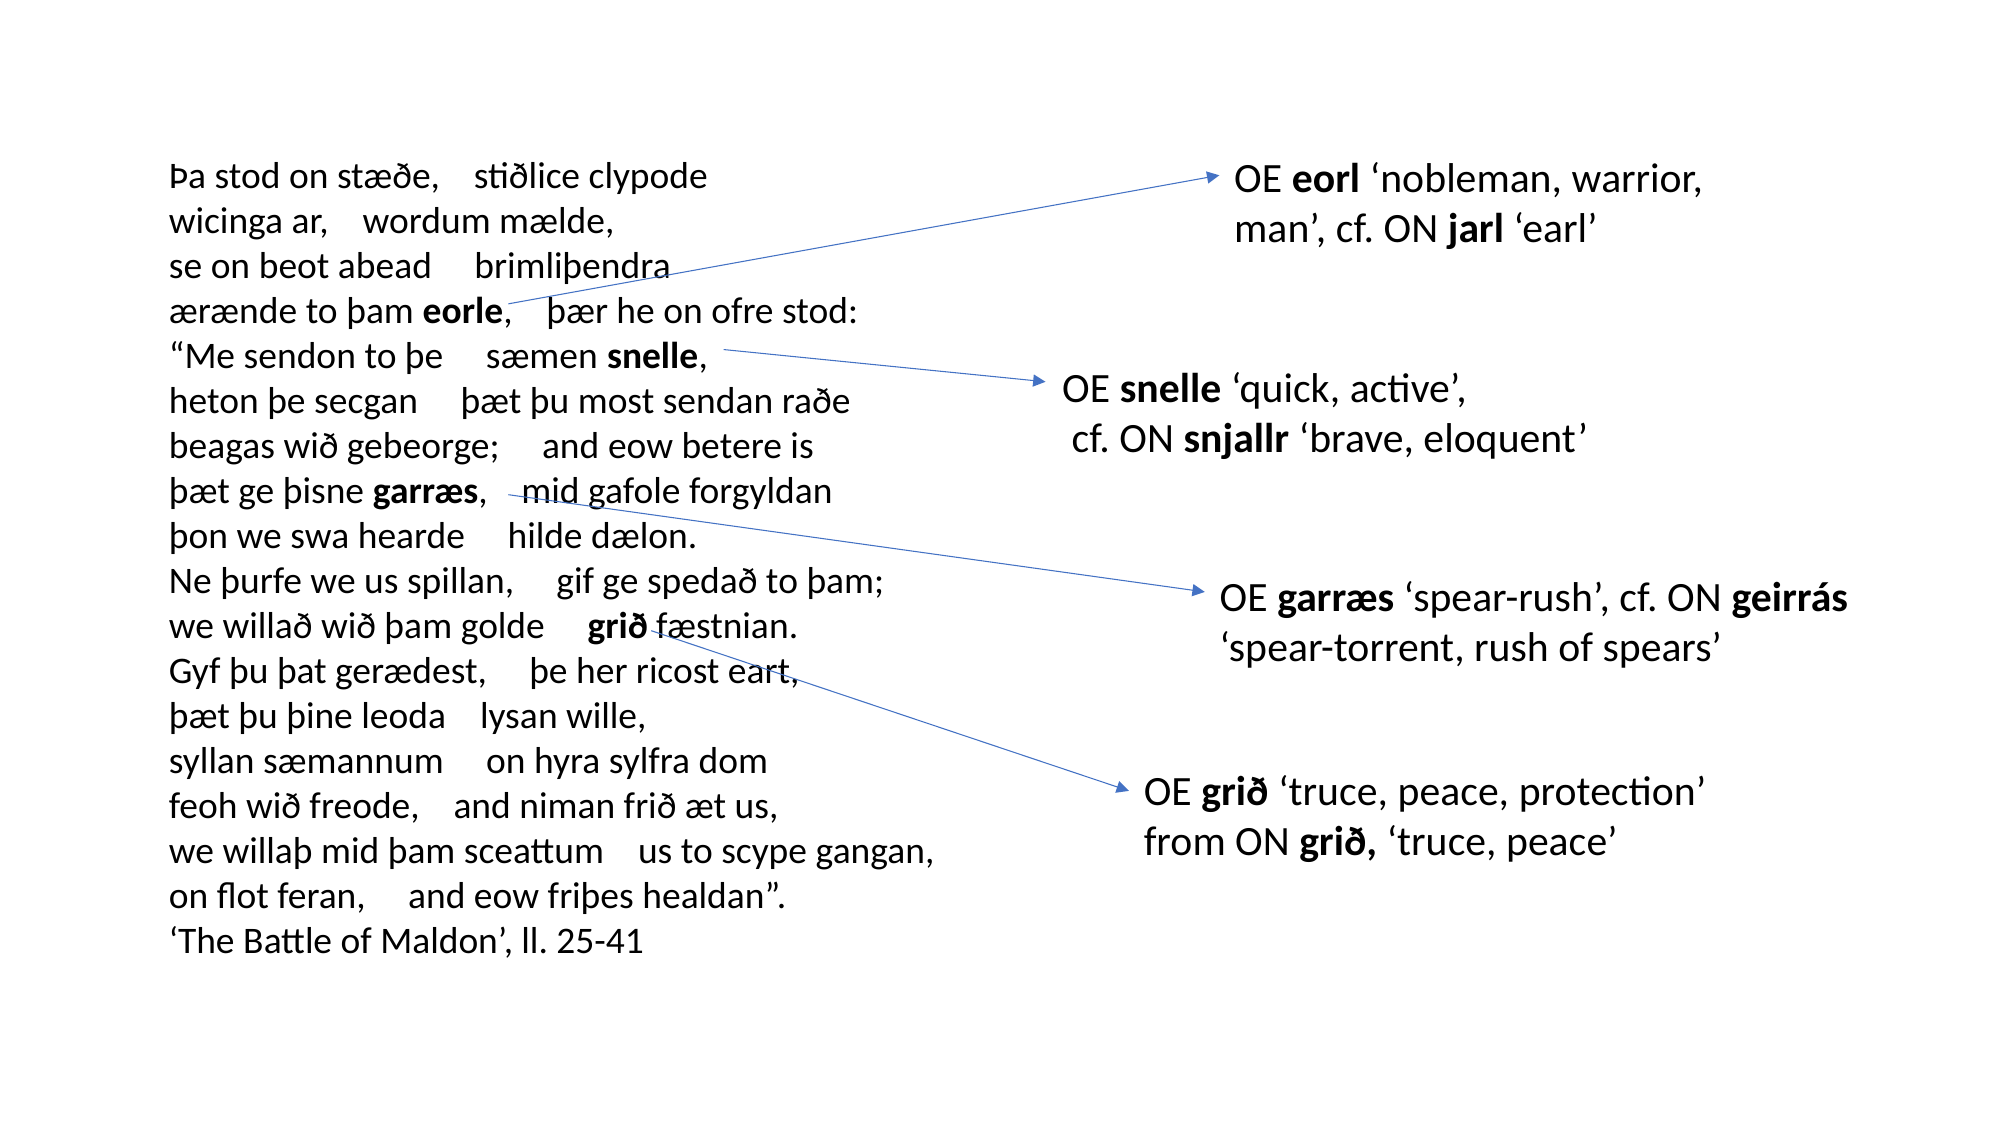

Þa stod on stæðe,    stiðlice clypode
wicinga ar,    wordum mælde,
se on beot abead     brimliþendra
ærænde to þam eorle,    þær he on ofre stod:
“Me sendon to þe     sæmen snelle,
heton þe secgan     þæt þu most sendan raðe
beagas wið gebeorge;     and eow betere is
þæt ge þisne garræs,    mid gafole forgyldan
þon we swa hearde     hilde dælon.
Ne þurfe we us spillan,     gif ge spedað to þam;
we willað wið þam golde     grið fæstnian.
Gyf þu þat gerædest,     þe her ricost eart,
þæt þu þine leoda    lysan wille,
syllan sæmannum     on hyra sylfra dom
feoh wið freode,    and niman frið æt us,
we willaþ mid þam sceattum    us to scype gangan,
on flot feran,     and eow friþes healdan”.
‘The Battle of Maldon’, ll. 25-41
OE eorl ‘nobleman, warrior, man’, cf. ON jarl ‘earl’
OE snelle ‘quick, active’,
 cf. ON snjallr ‘brave, eloquent’
OE garræs ‘spear-rush’, cf. ON geirrás ‘spear-torrent, rush of spears’
OE grið ‘truce, peace, protection’ from ON grið, ‘truce, peace’